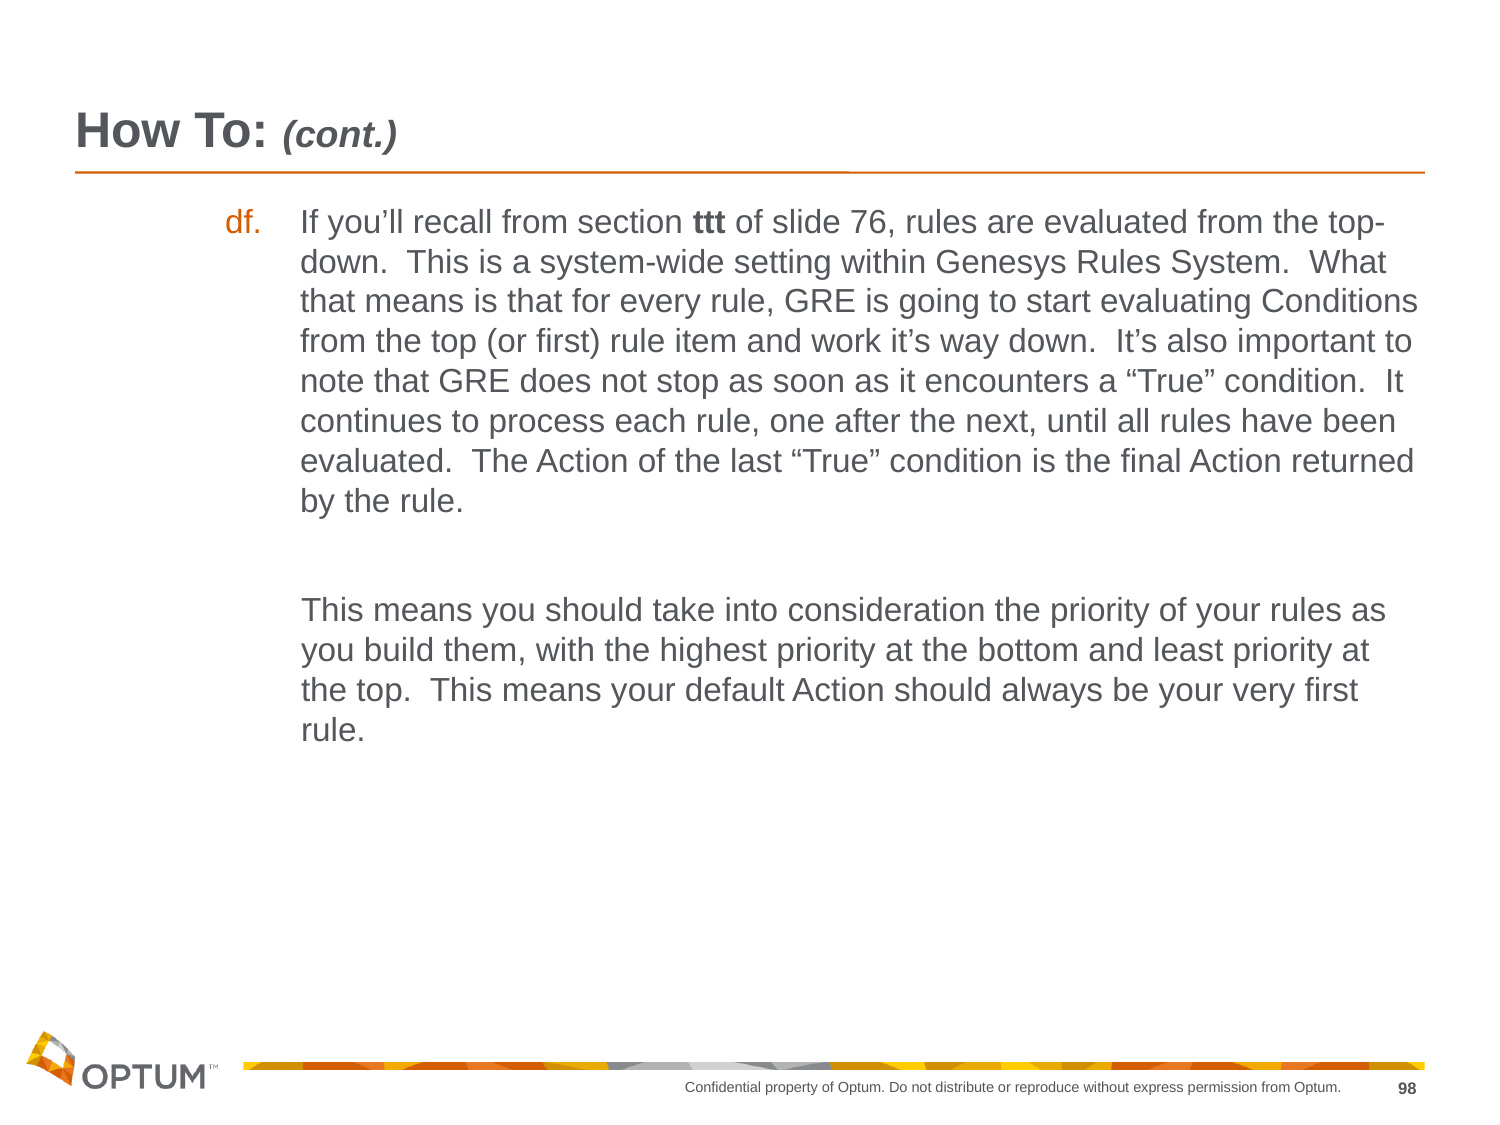

# How To: (cont.)
If you’ll recall from section ttt of slide 76, rules are evaluated from the top-down.  This is a system-wide setting within Genesys Rules System.  What that means is that for every rule, GRE is going to start evaluating Conditions from the top (or first) rule item and work it’s way down.  It’s also important to note that GRE does not stop as soon as it encounters a “True” condition.  It continues to process each rule, one after the next, until all rules have been evaluated.  The Action of the last “True” condition is the final Action returned by the rule.

This means you should take into consideration the priority of your rules as you build them, with the highest priority at the bottom and least priority at the top.  This means your default Action should always be your very first rule.